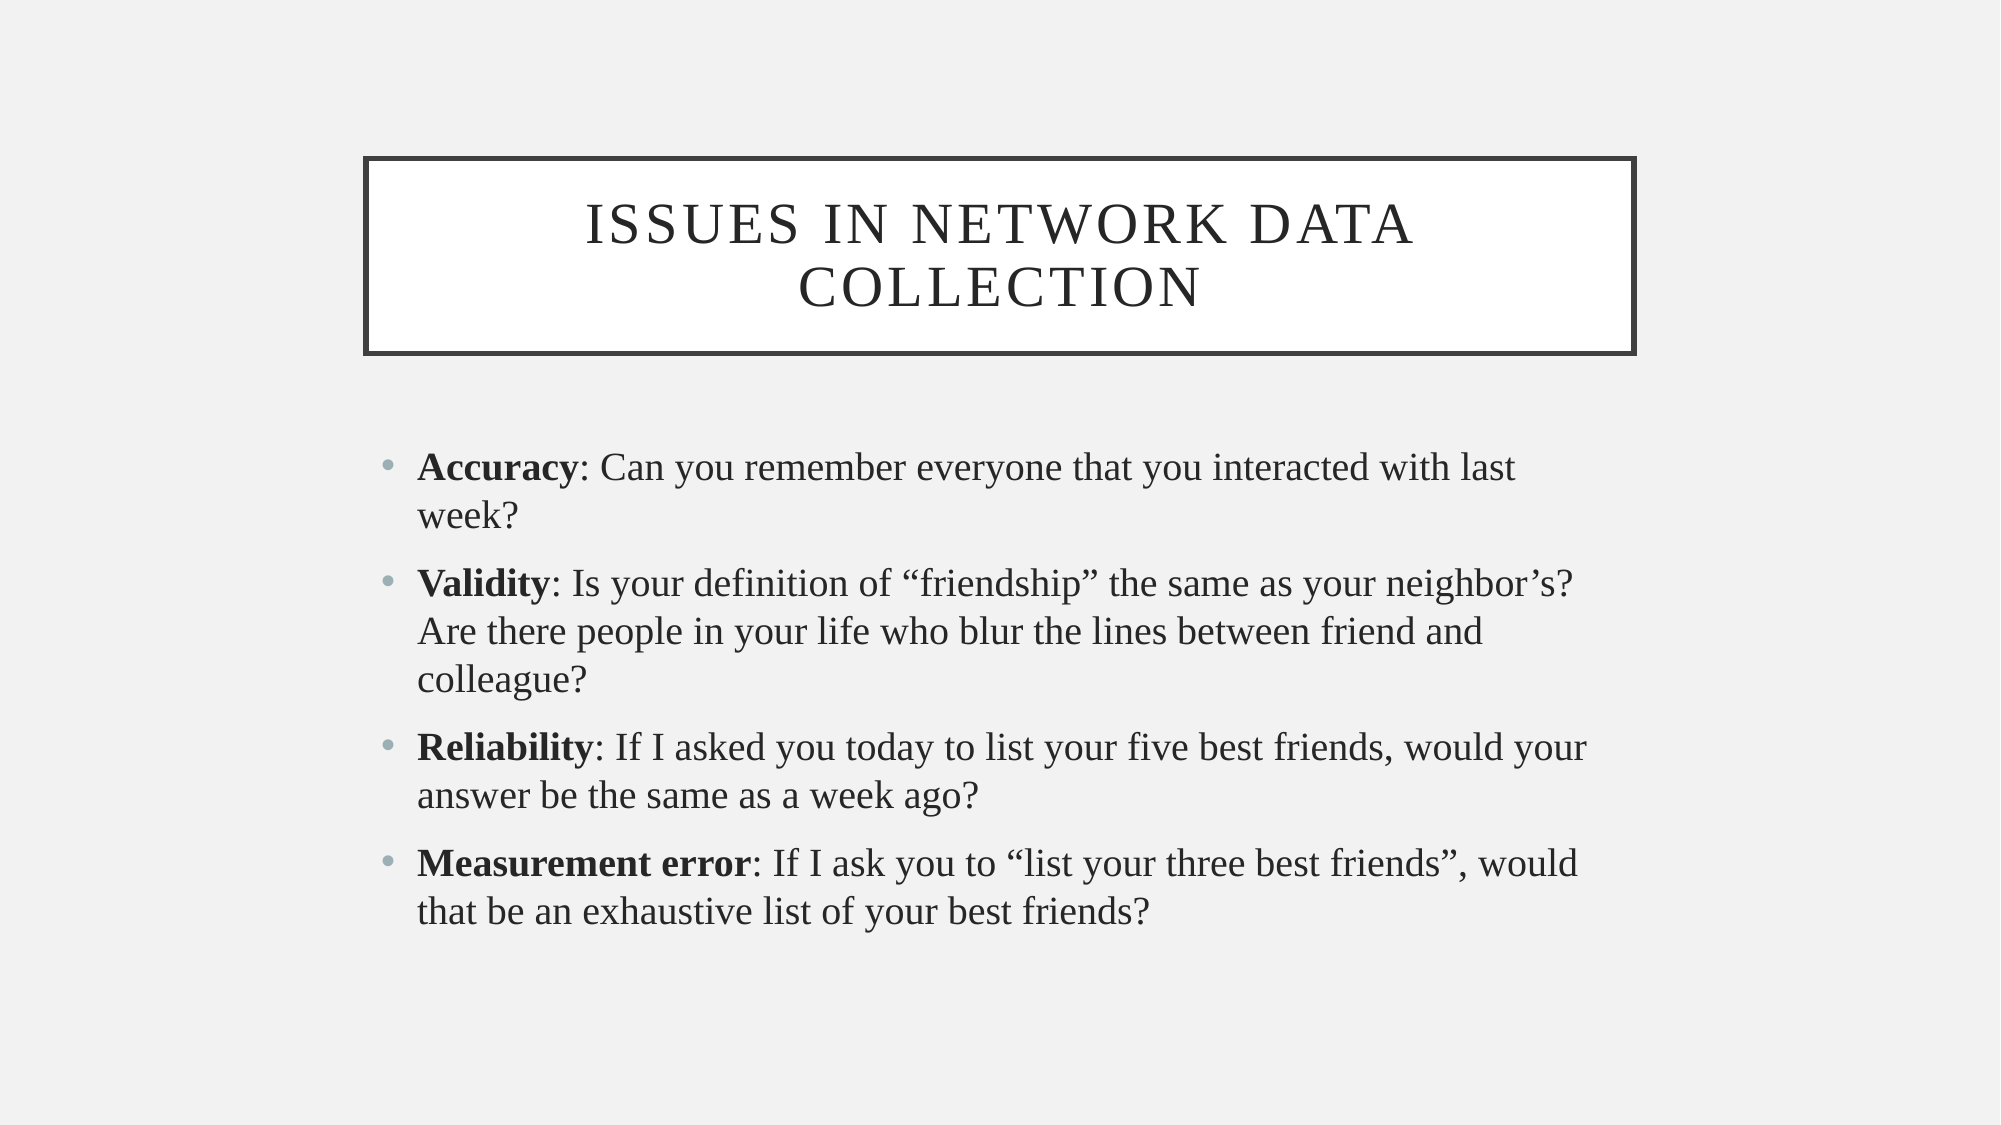

# Issues in network data collection
Accuracy: Can you remember everyone that you interacted with last week?
Validity: Is your definition of “friendship” the same as your neighbor’s? Are there people in your life who blur the lines between friend and colleague?
Reliability: If I asked you today to list your five best friends, would your answer be the same as a week ago?
Measurement error: If I ask you to “list your three best friends”, would that be an exhaustive list of your best friends?